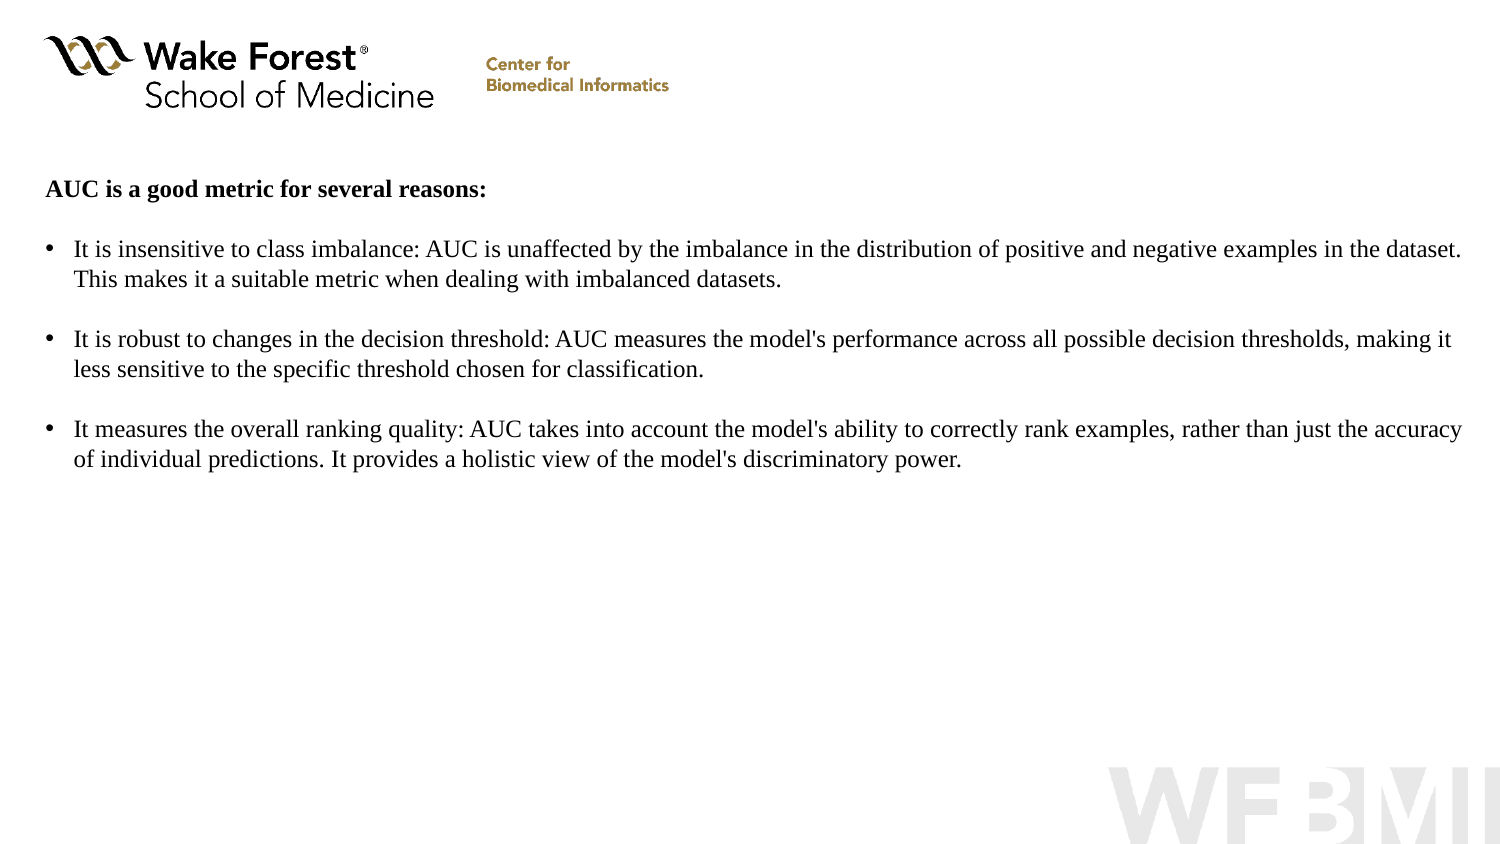

AUC is a good metric for several reasons:

It is insensitive to class imbalance: AUC is unaffected by the imbalance in the distribution of positive and negative examples in the dataset. This makes it a suitable metric when dealing with imbalanced datasets.

It is robust to changes in the decision threshold: AUC measures the model's performance across all possible decision thresholds, making it less sensitive to the specific threshold chosen for classification.

It measures the overall ranking quality: AUC takes into account the model's ability to correctly rank examples, rather than just the accuracy of individual predictions. It provides a holistic view of the model's discriminatory power.